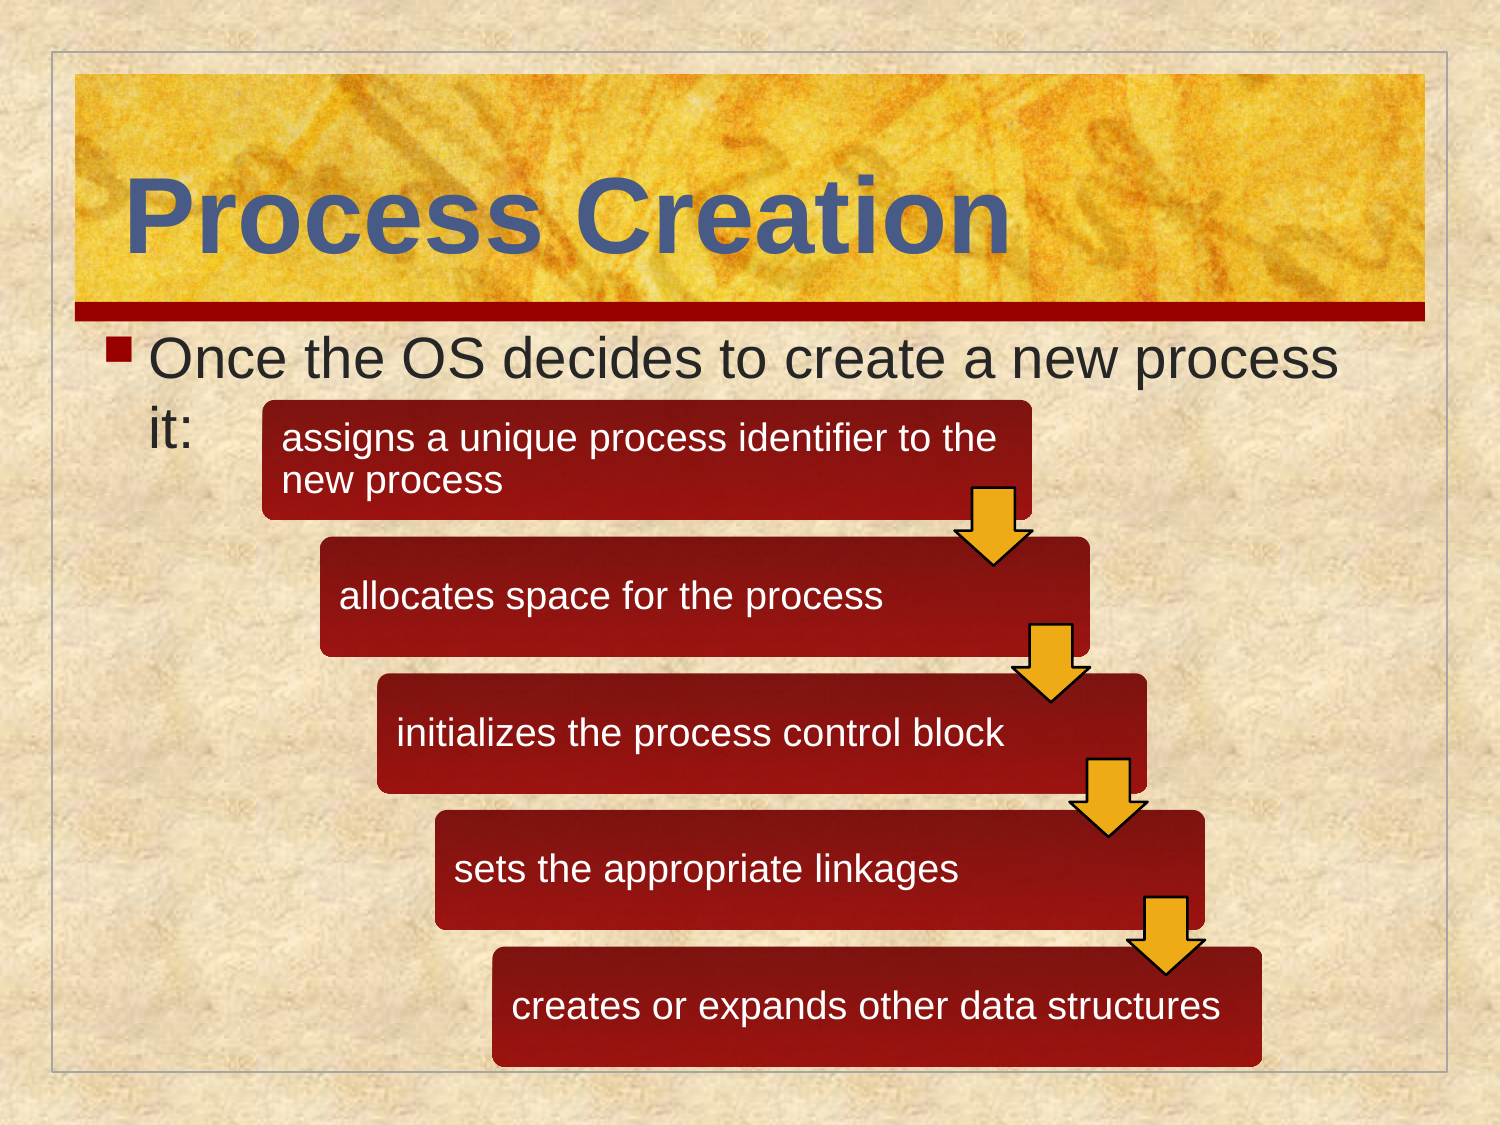

# Process Creation
Once the OS decides to create a new process it:
assigns a unique process identifier to the new process
allocates space for the process
initializes the process control block
sets the appropriate linkages
creates or expands other data structures